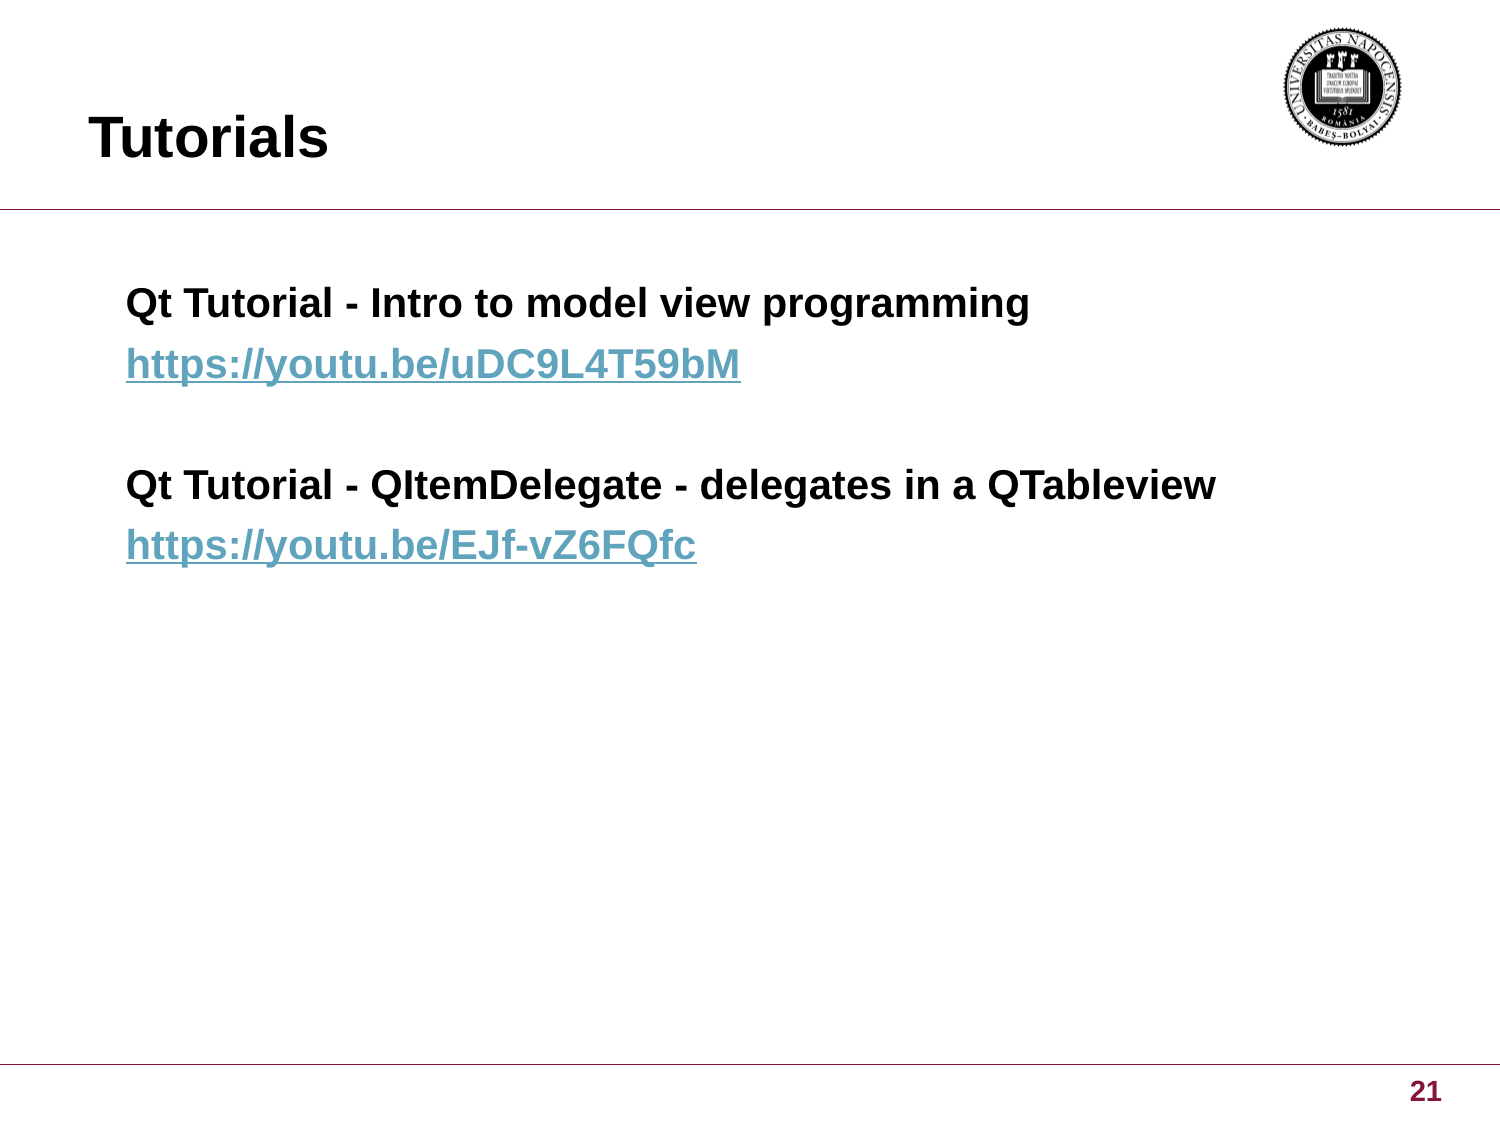

# Tutorials
Qt Tutorial - Intro to model view programming
https://youtu.be/uDC9L4T59bM

Qt Tutorial - QItemDelegate - delegates in a QTableview
https://youtu.be/EJf-vZ6FQfc

21